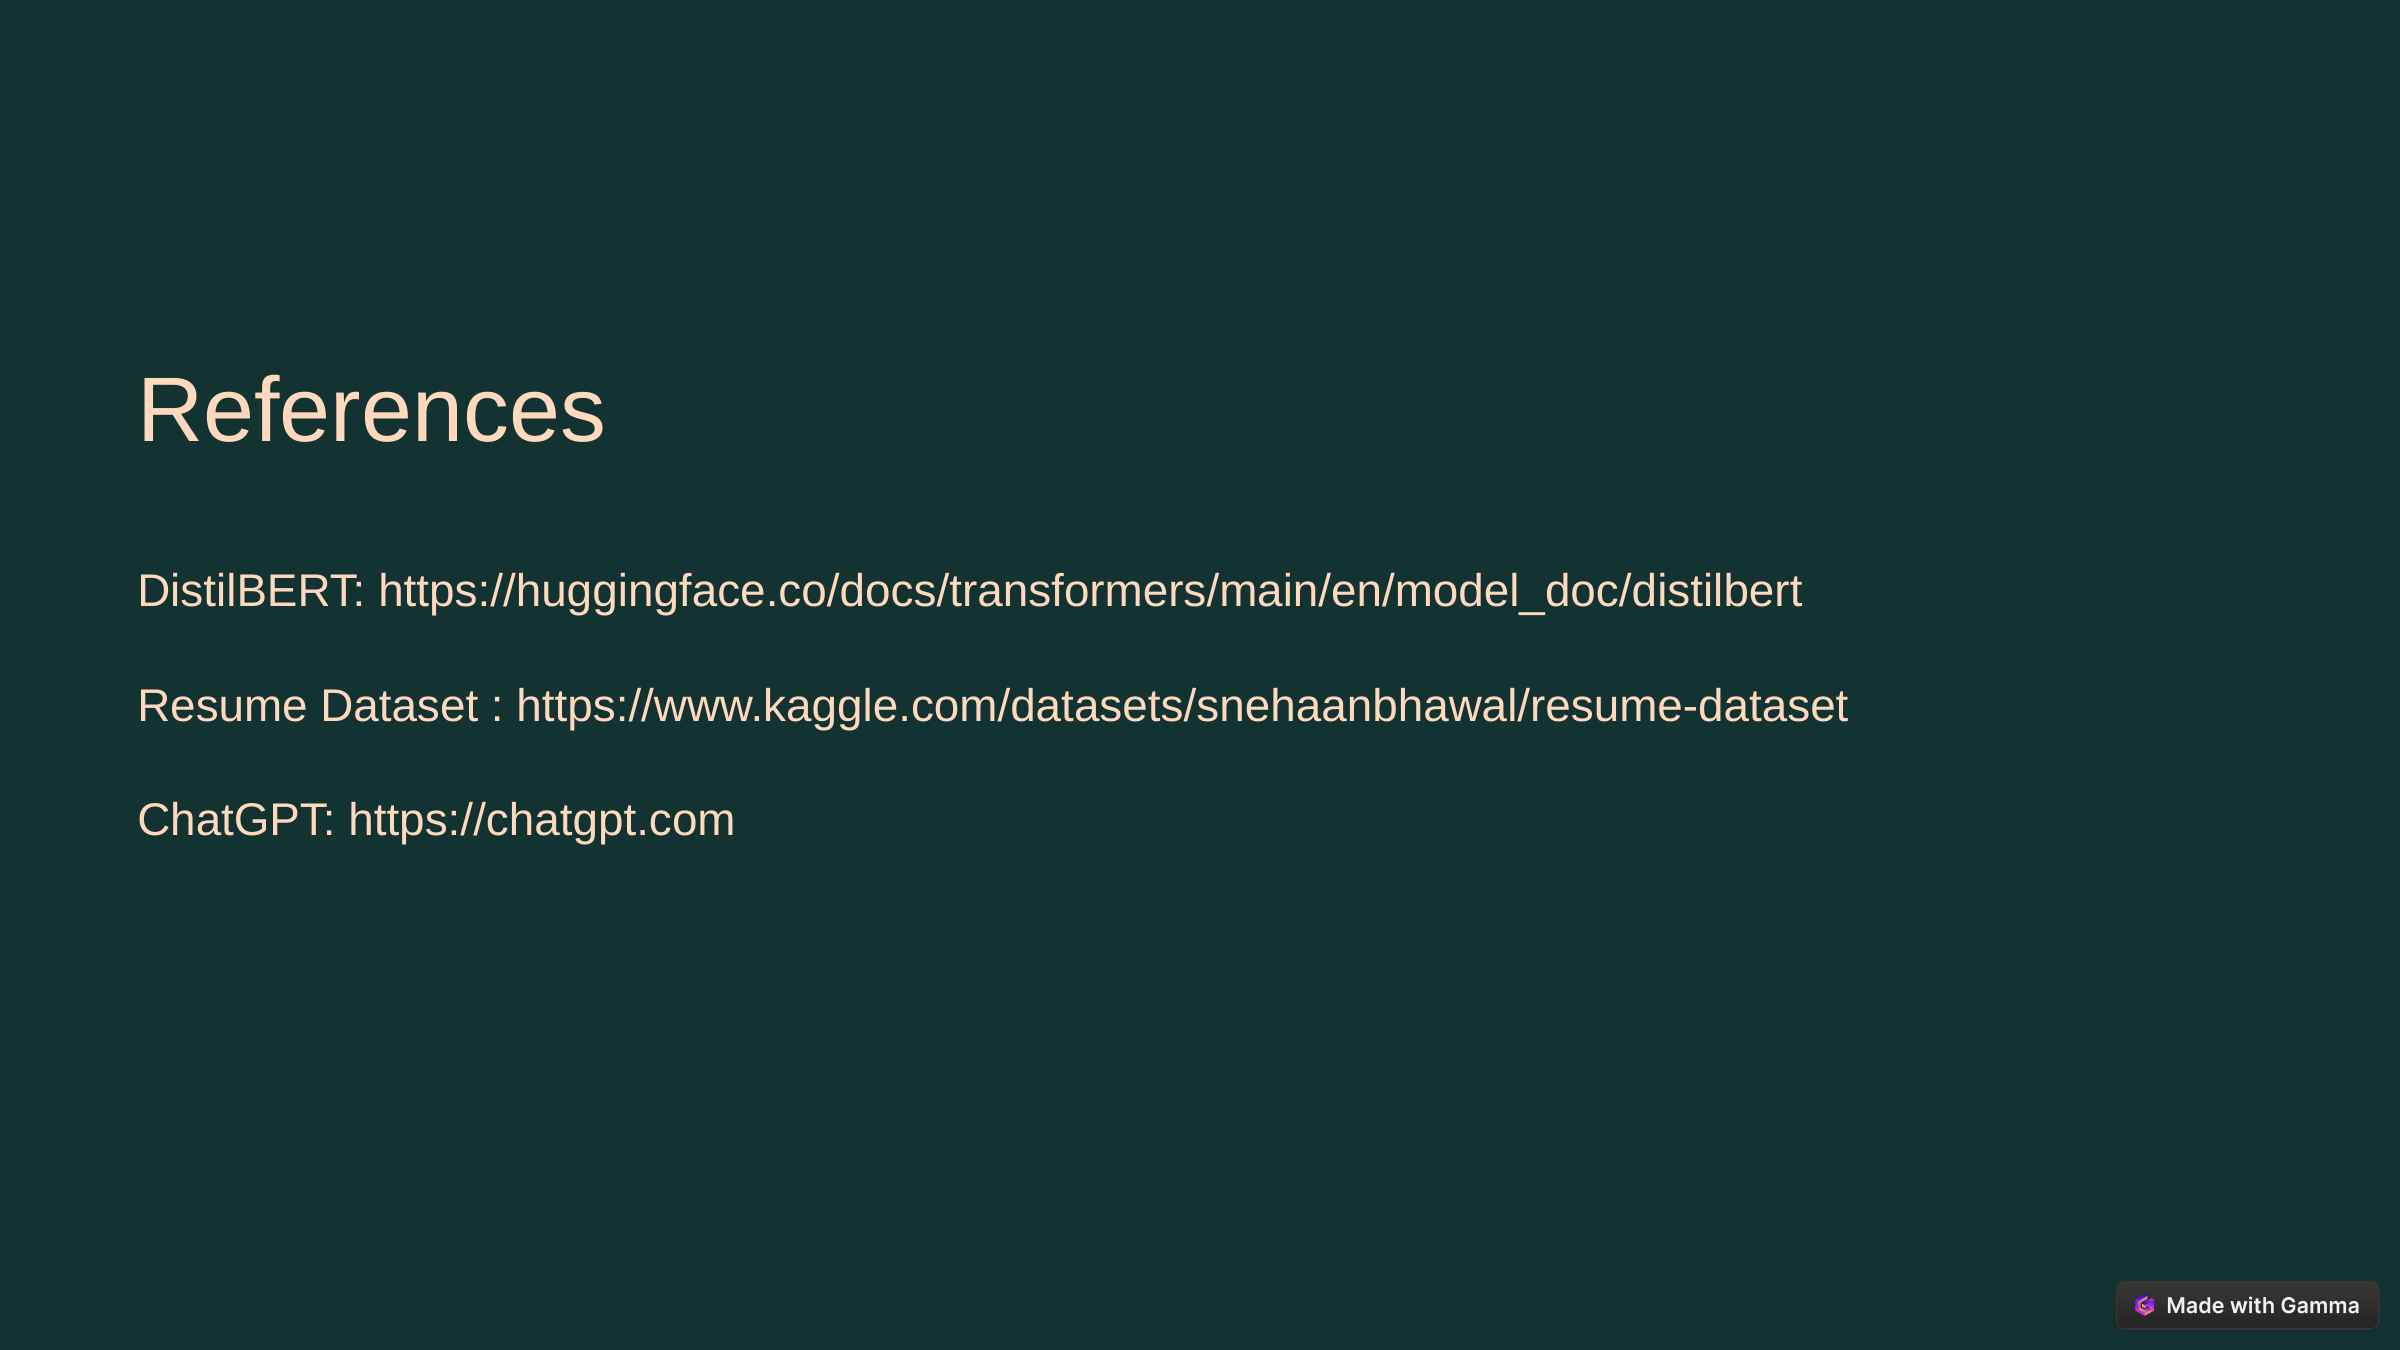

References
DistilBERT: https://huggingface.co/docs/transformers/main/en/model_doc/distilbert

Resume Dataset : https://www.kaggle.com/datasets/snehaanbhawal/resume-dataset

ChatGPT: https://chatgpt.com